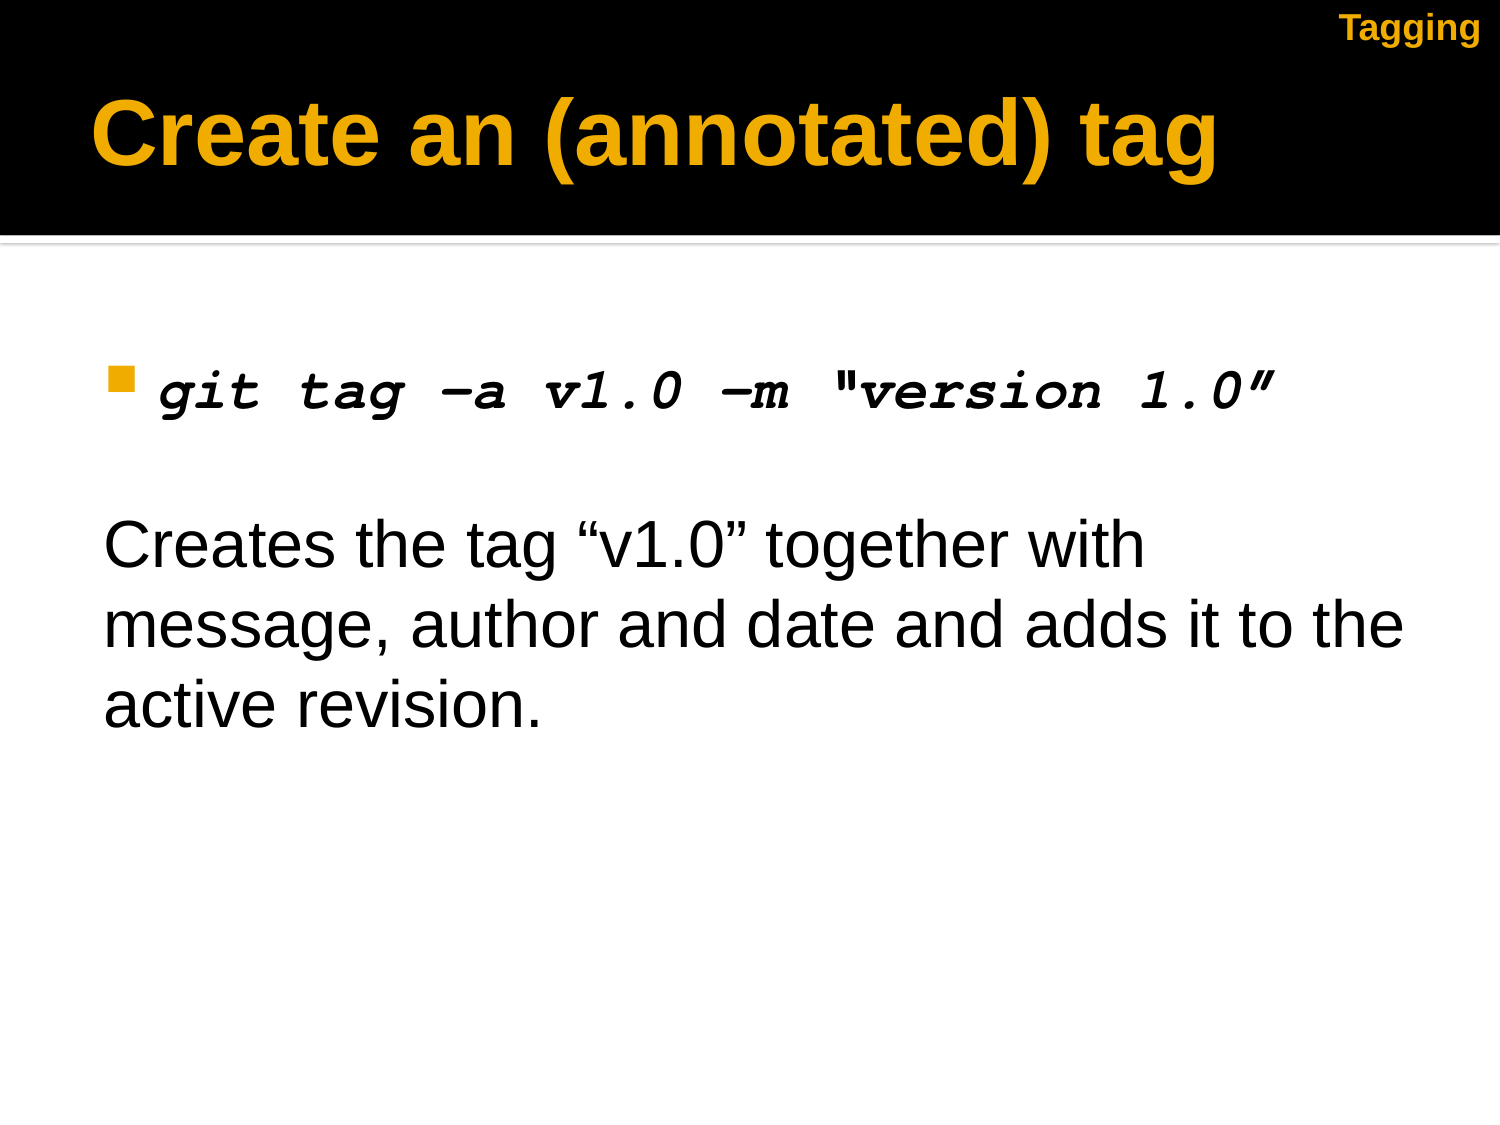

Tagging
# Create an (annotated) tag
git tag -a v1.0 –m “version 1.0”

Creates the tag “v1.0” together with message, author and date and adds it to the active revision.